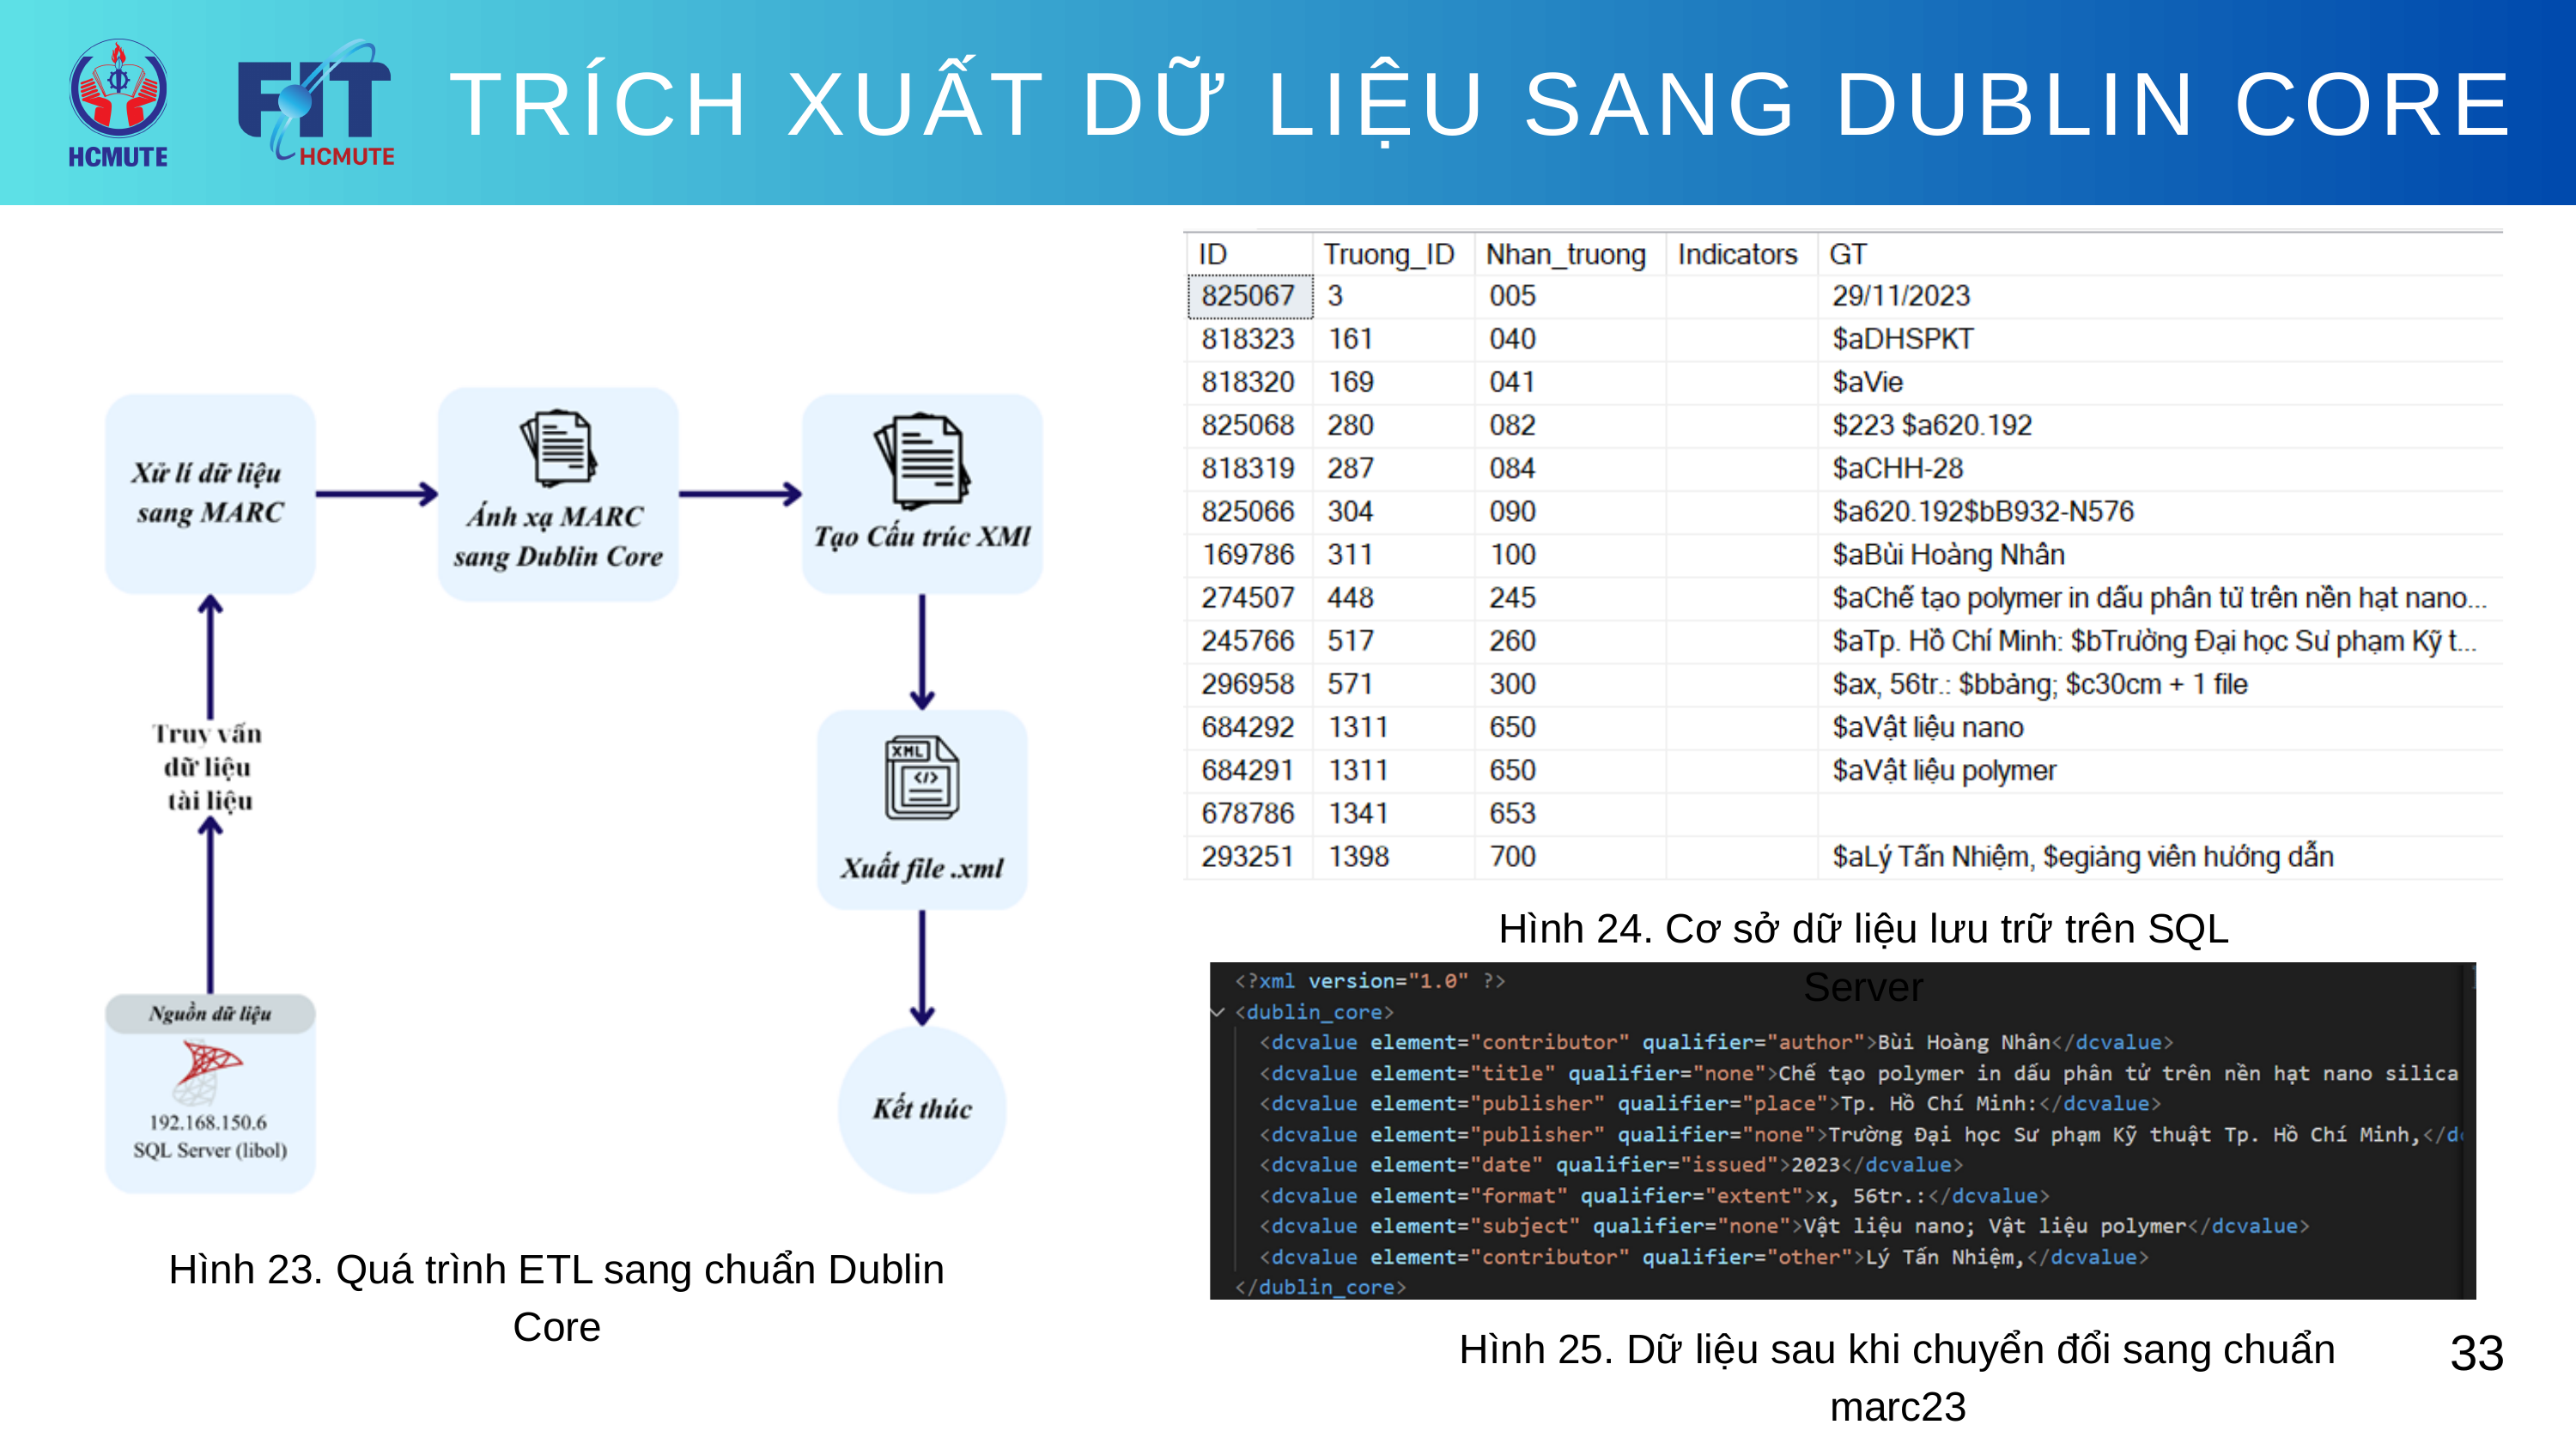

TRÍCH XUẤT DỮ LIỆU SANG DUBLIN CORE

Hình 24. Cơ sở dữ liệu lưu trữ trên SQL Server

Hình 23. Quá trình ETL sang chuẩn Dublin Core
33
Hình 25. Dữ liệu sau khi chuyển đổi sang chuẩn marc23